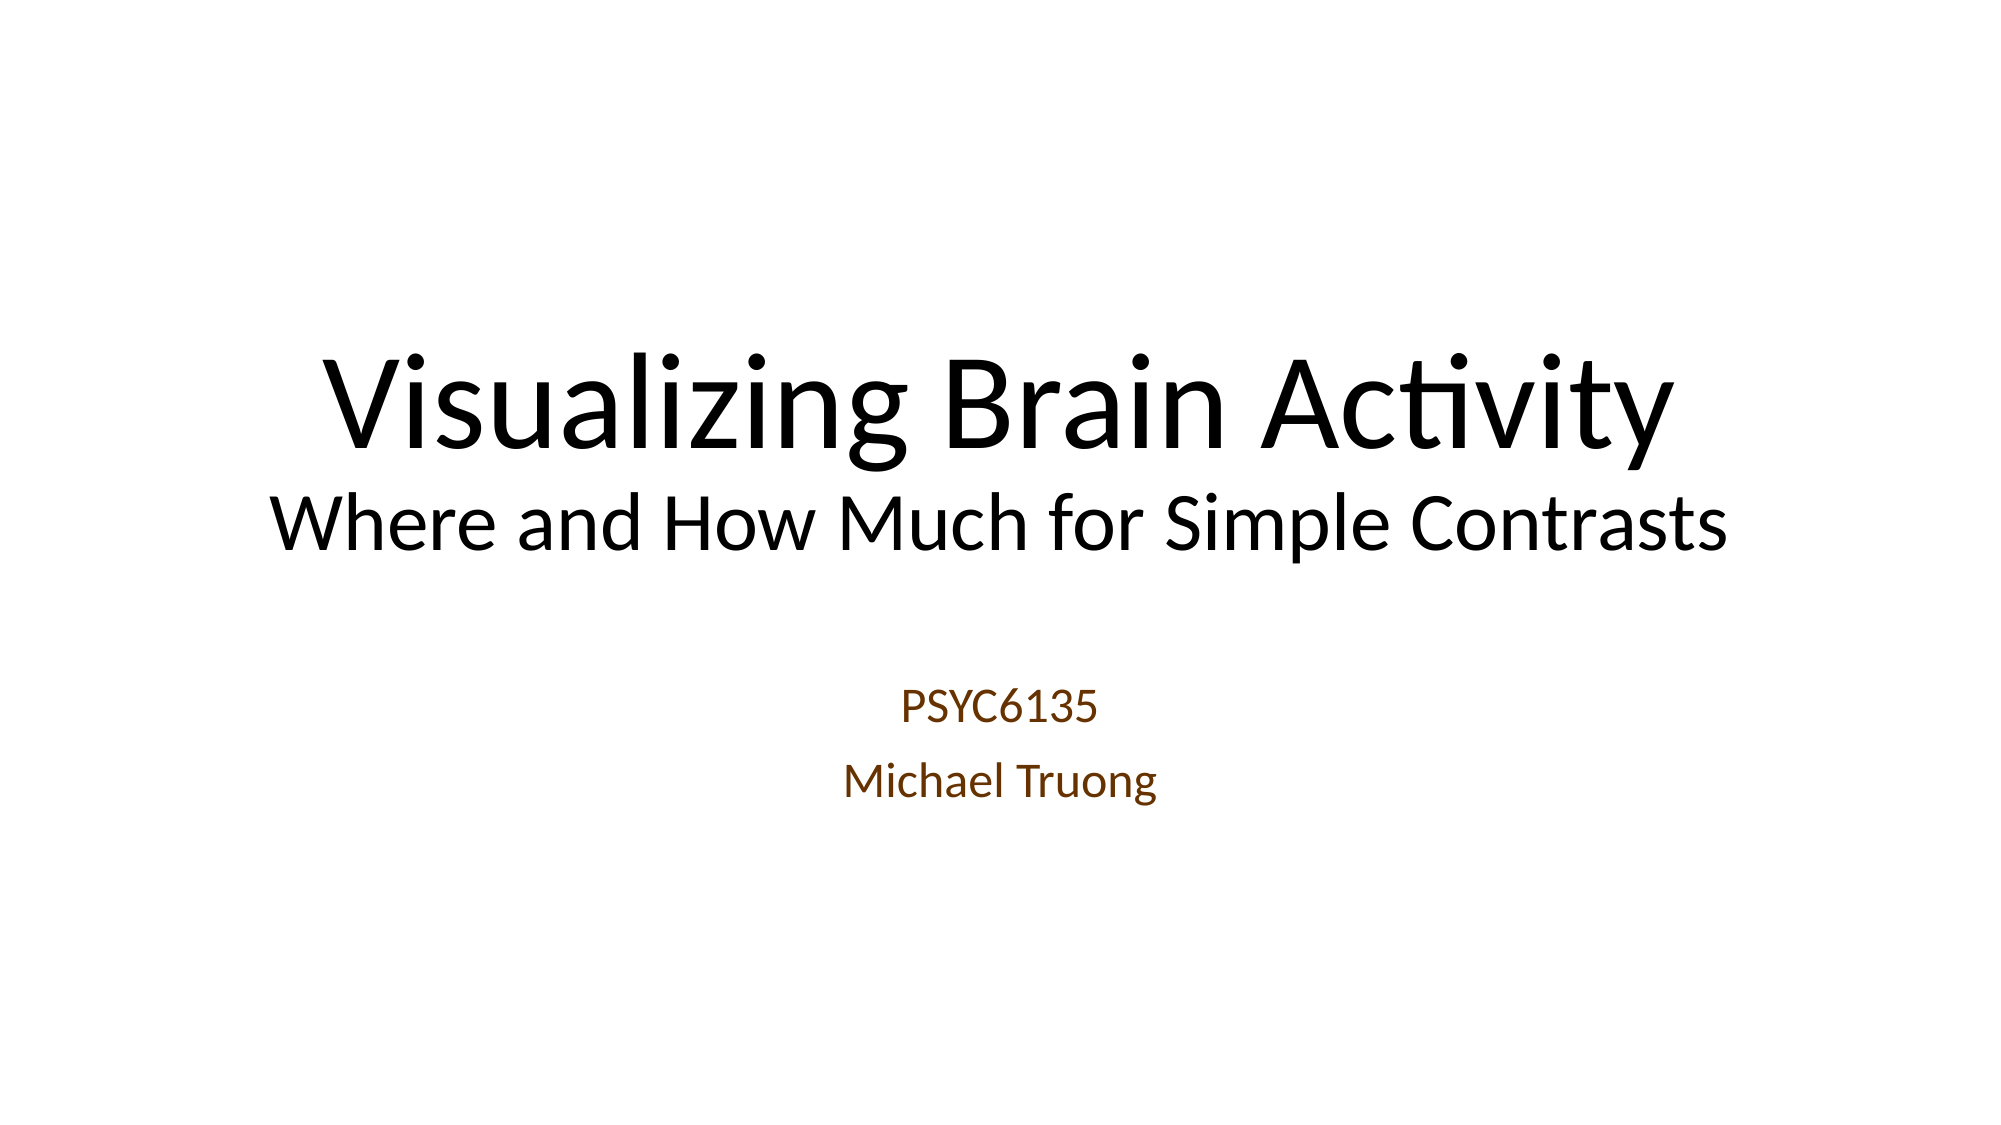

# Visualizing Brain Activity Where and How Much for Simple Contrasts

PSYC6135
Michael Truong